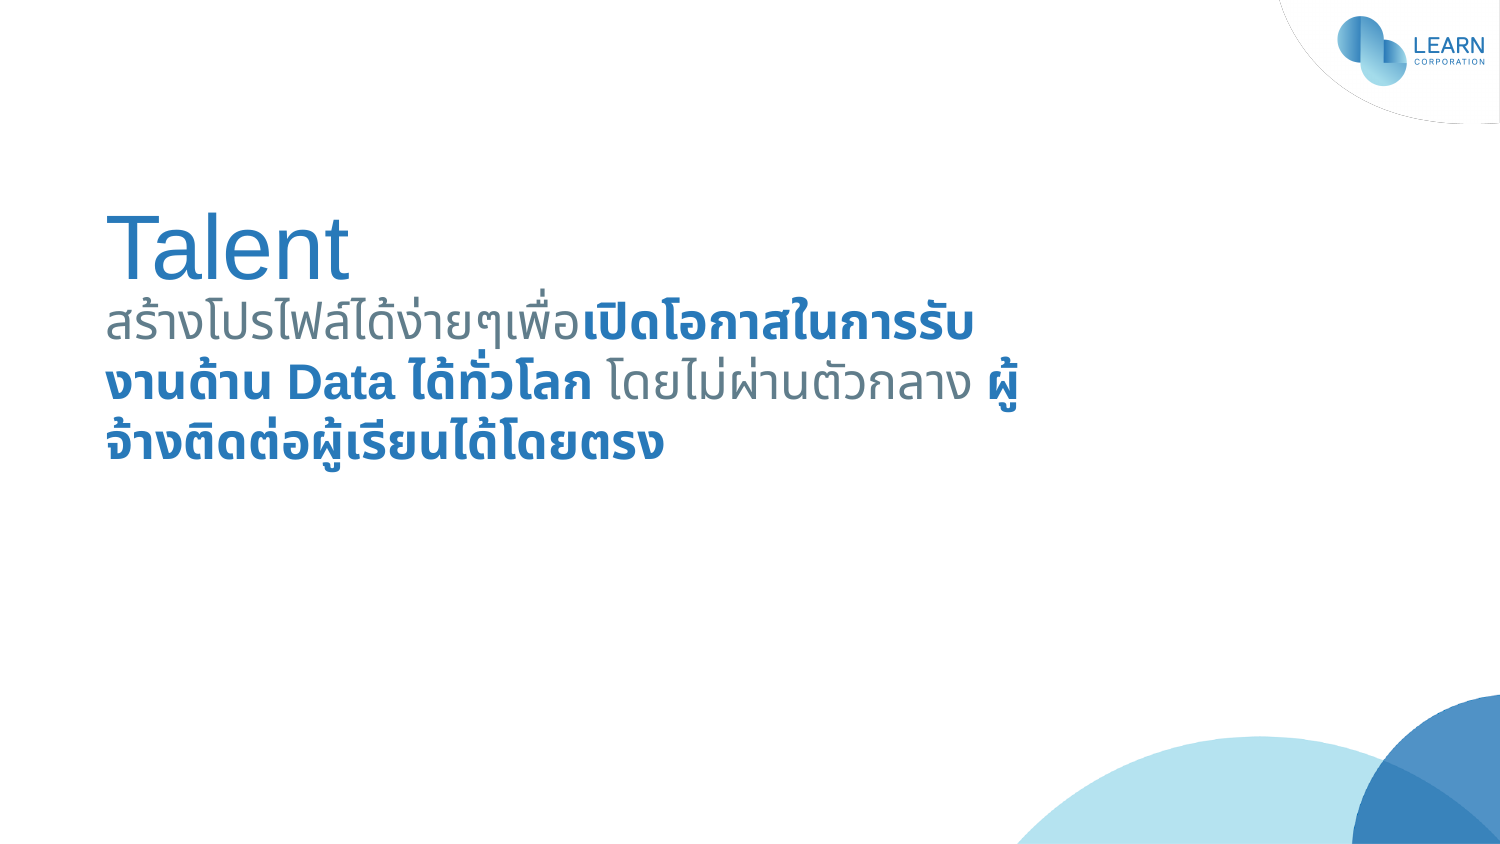

# Talent
สร้างโปรไฟล์ได้ง่ายๆเพื่อเปิดโอกาสในการรับงานด้าน Data ได้ทั่วโลก โดยไม่ผ่านตัวกลาง ผู้จ้างติดต่อผู้เรียนได้โดยตรง